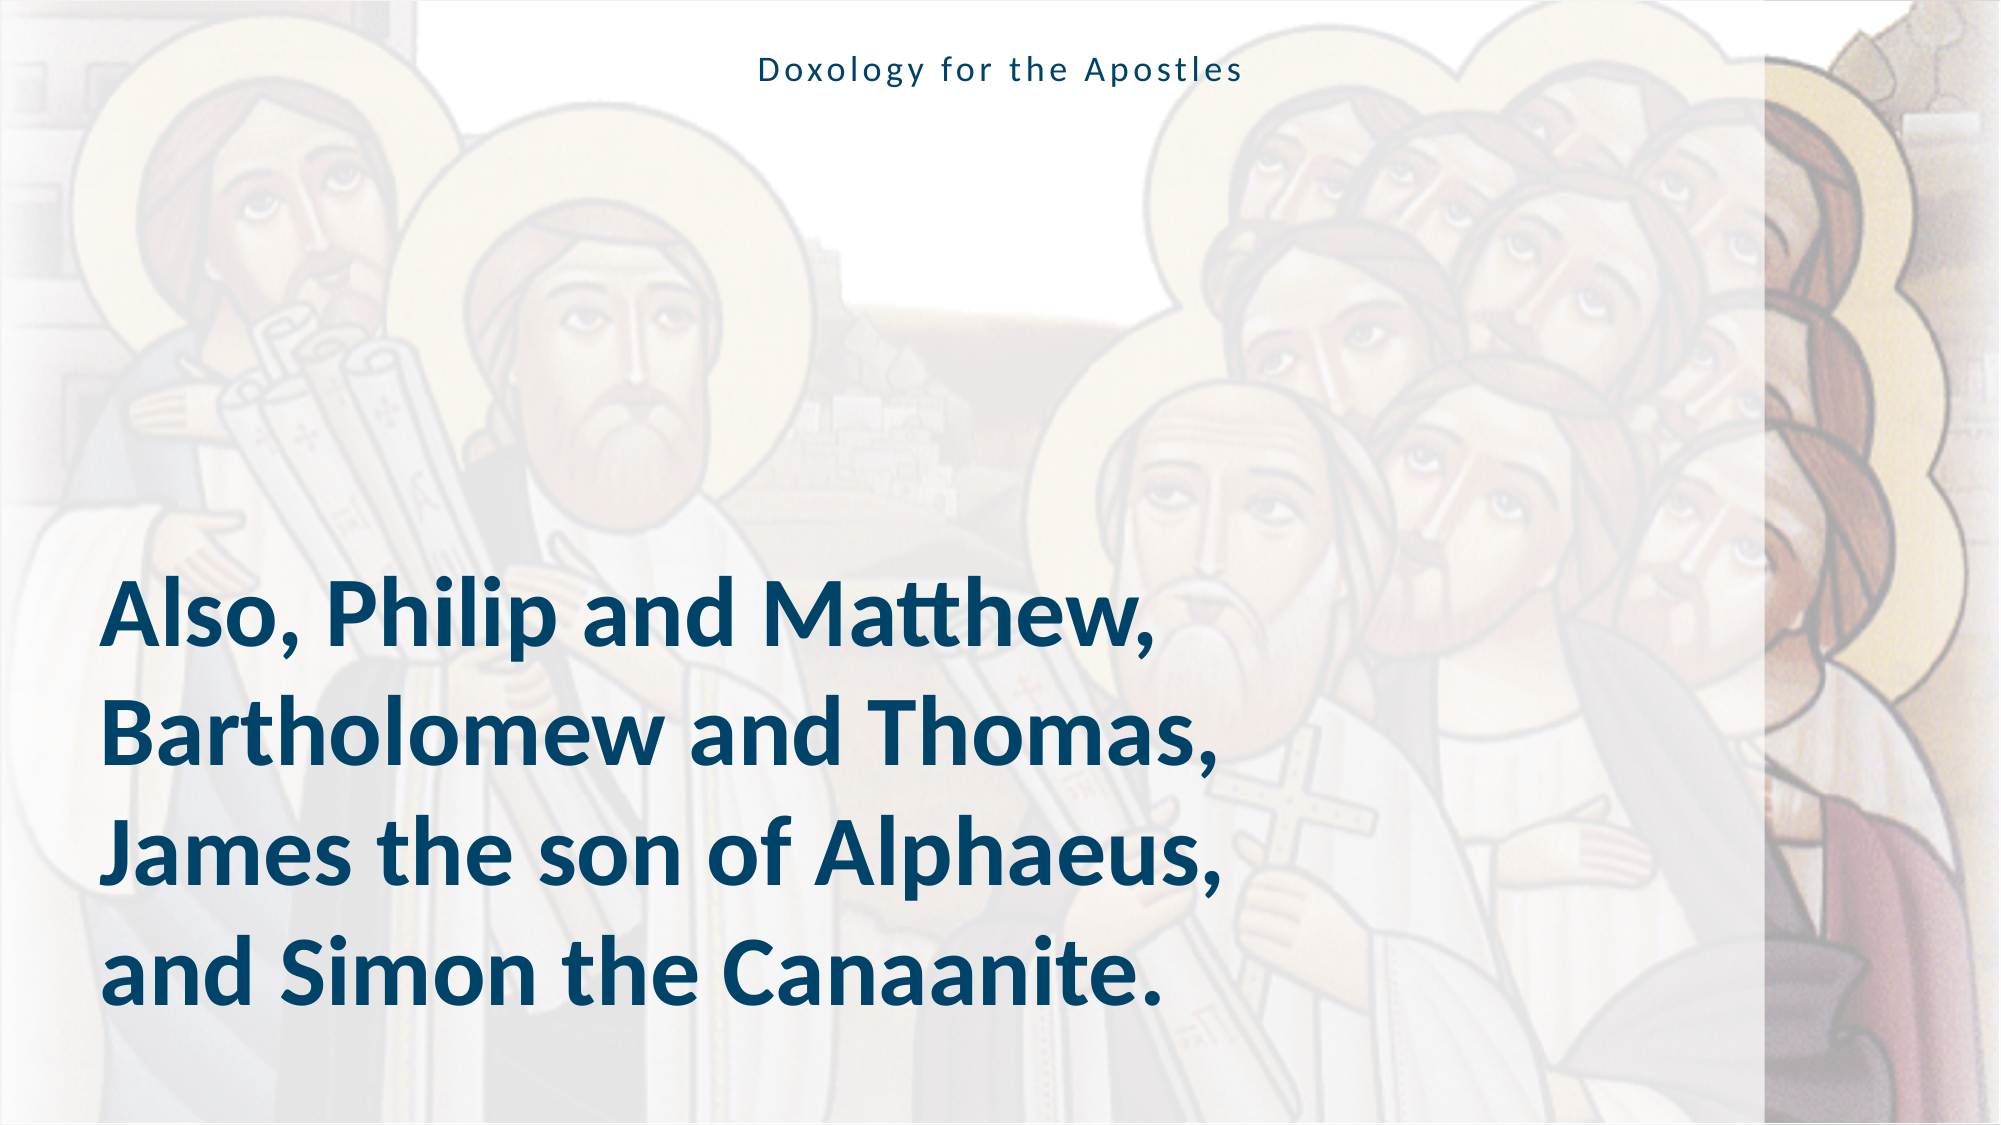

Doxology for the Apostles

Also, Philip and Matthew,
Bartholomew and Thomas,
James the son of Alphaeus,
and Simon the Canaanite.